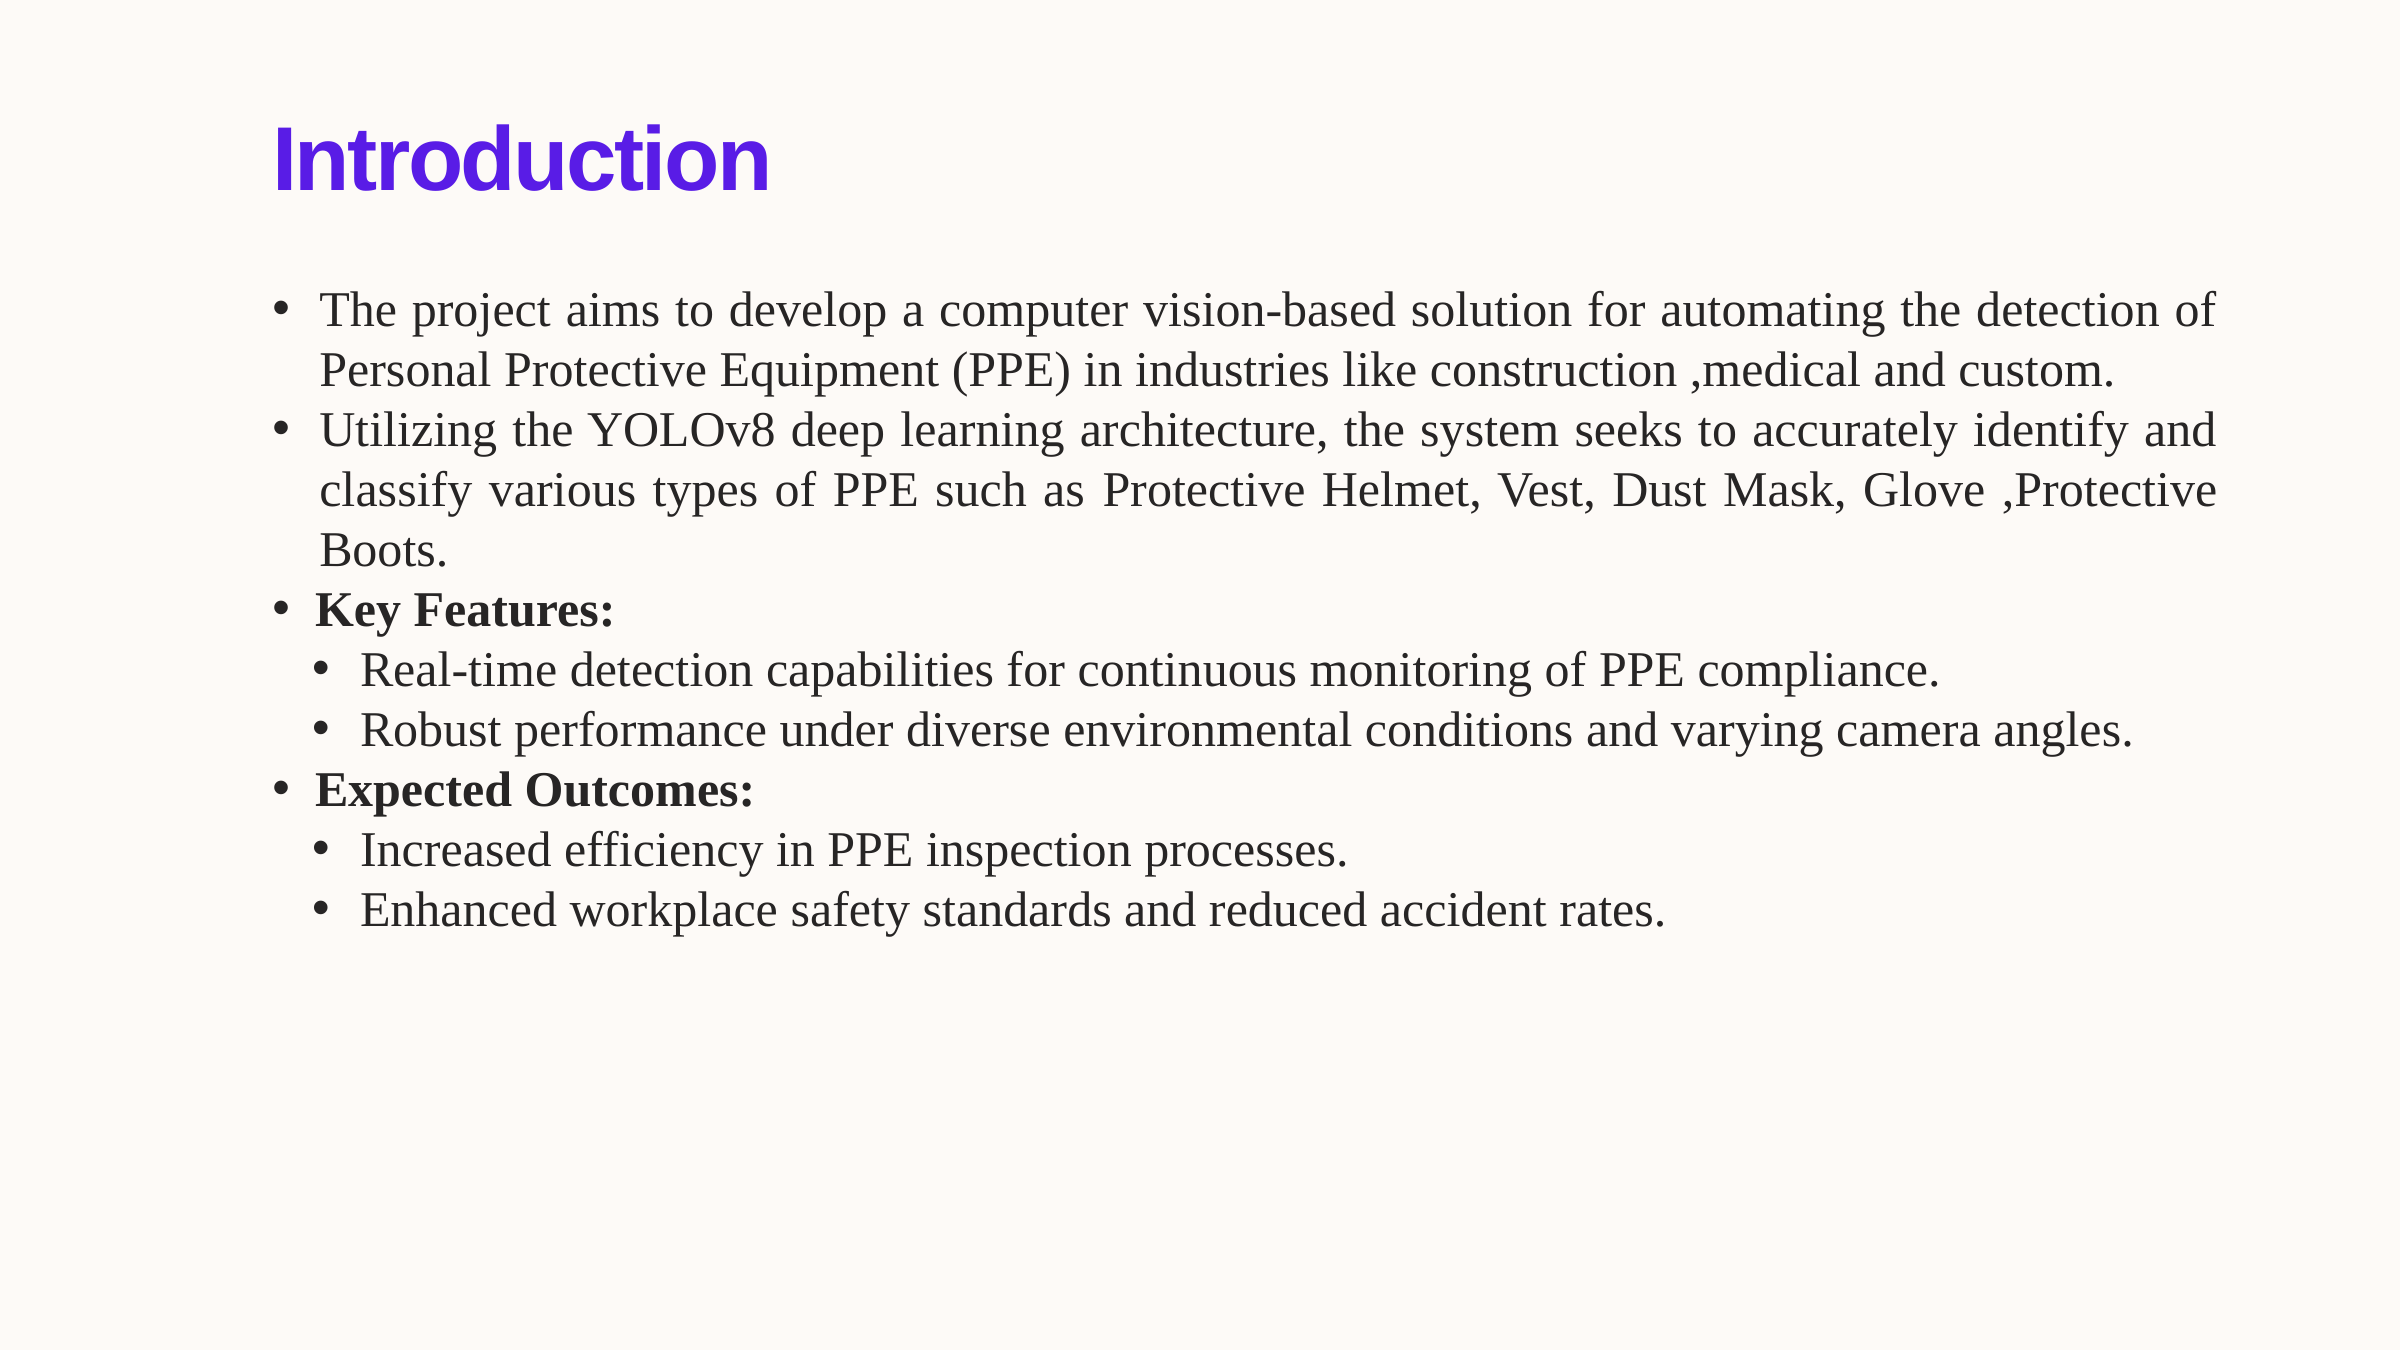

Introduction
The project aims to develop a computer vision-based solution for automating the detection of Personal Protective Equipment (PPE) in industries like construction ,medical and custom.
Utilizing the YOLOv8 deep learning architecture, the system seeks to accurately identify and classify various types of PPE such as Protective Helmet, Vest, Dust Mask, Glove ,Protective Boots.
  Key Features:
 Real-time detection capabilities for continuous monitoring of PPE compliance.
 Robust performance under diverse environmental conditions and varying camera angles.
  Expected Outcomes:
 Increased efficiency in PPE inspection processes.
 Enhanced workplace safety standards and reduced accident rates.